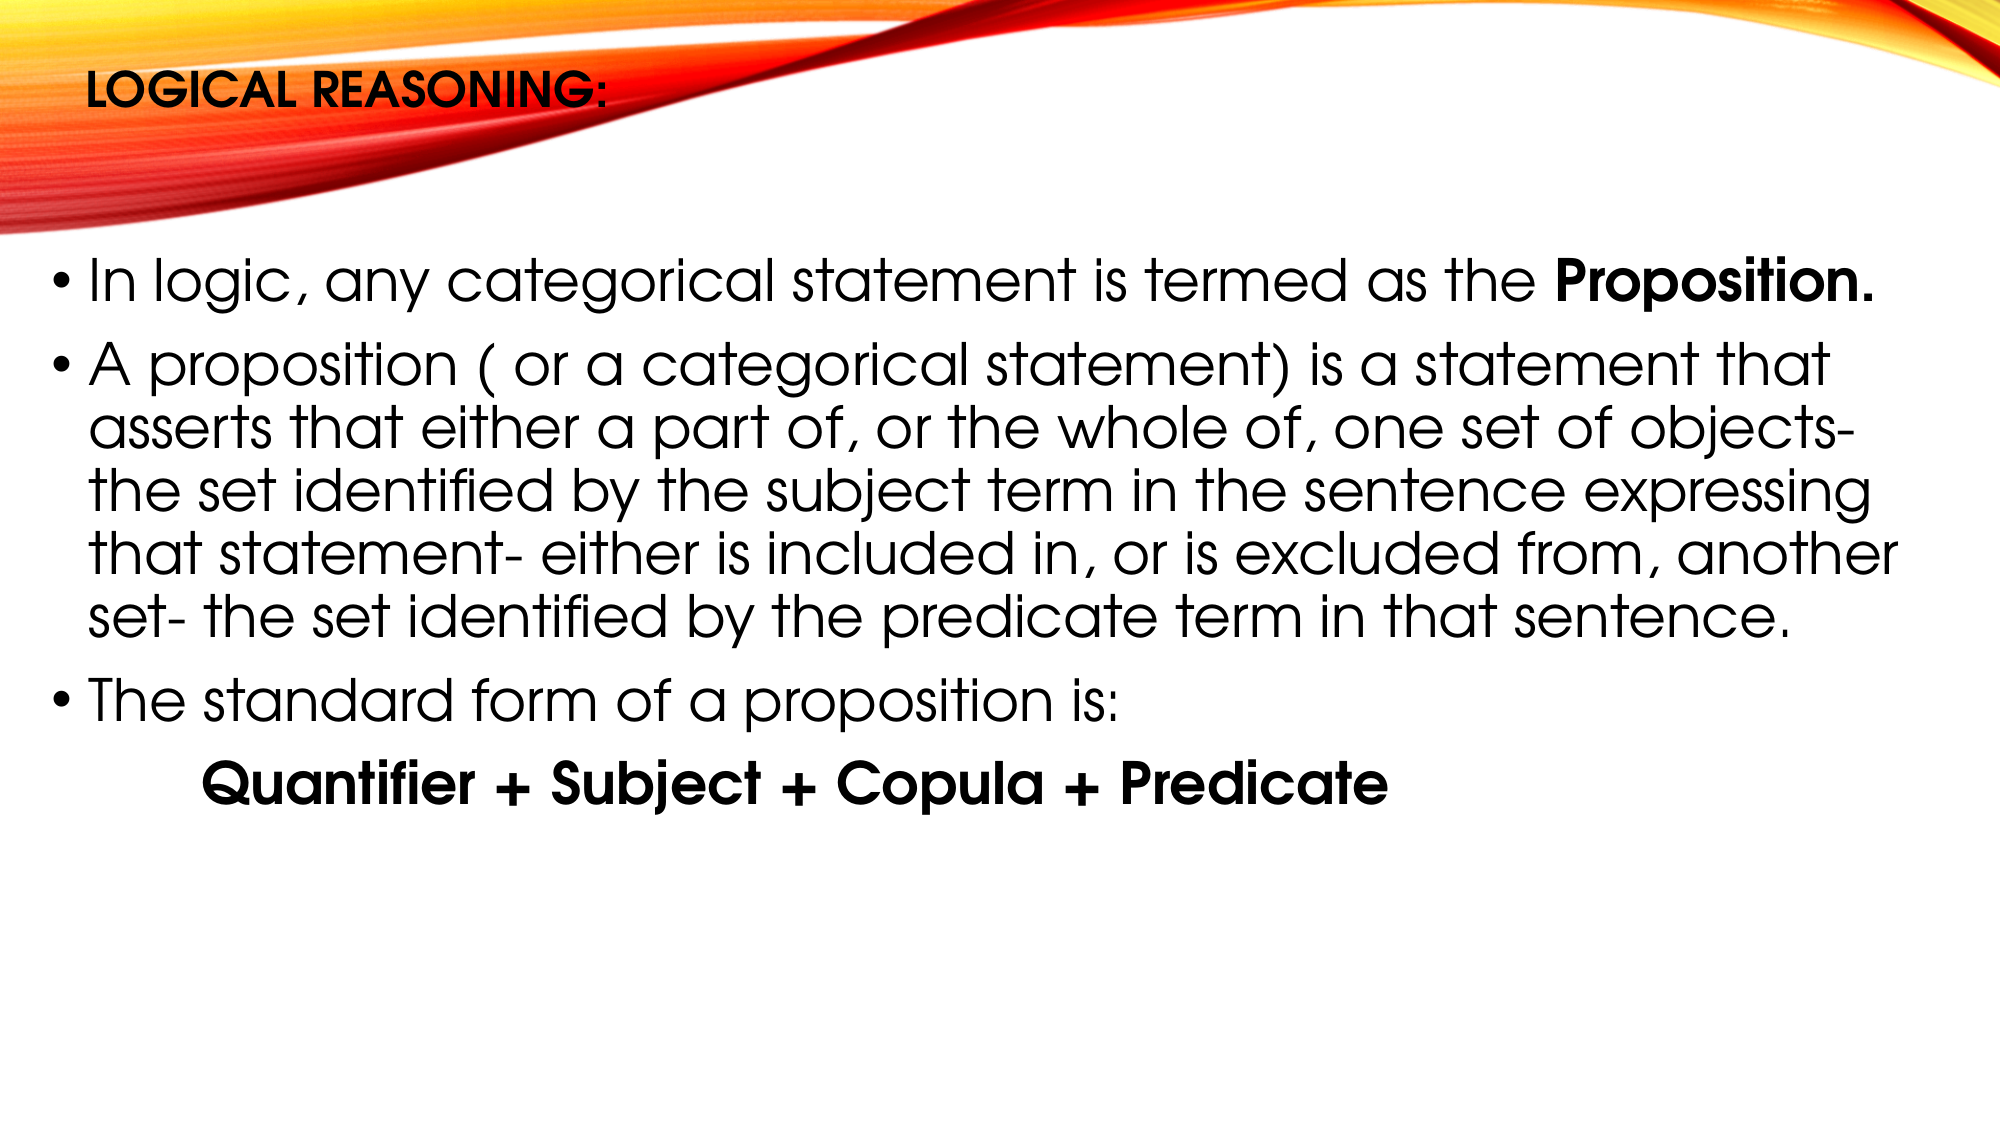

# LOGICAL REASONING:
In logic, any categorical statement is termed as the Proposition.
A proposition ( or a categorical statement) is a statement that asserts that either a part of, or the whole of, one set of objects- the set identified by the subject term in the sentence expressing that statement- either is included in, or is excluded from, another set- the set identified by the predicate term in that sentence.
The standard form of a proposition is:
	Quantifier + Subject + Copula + Predicate